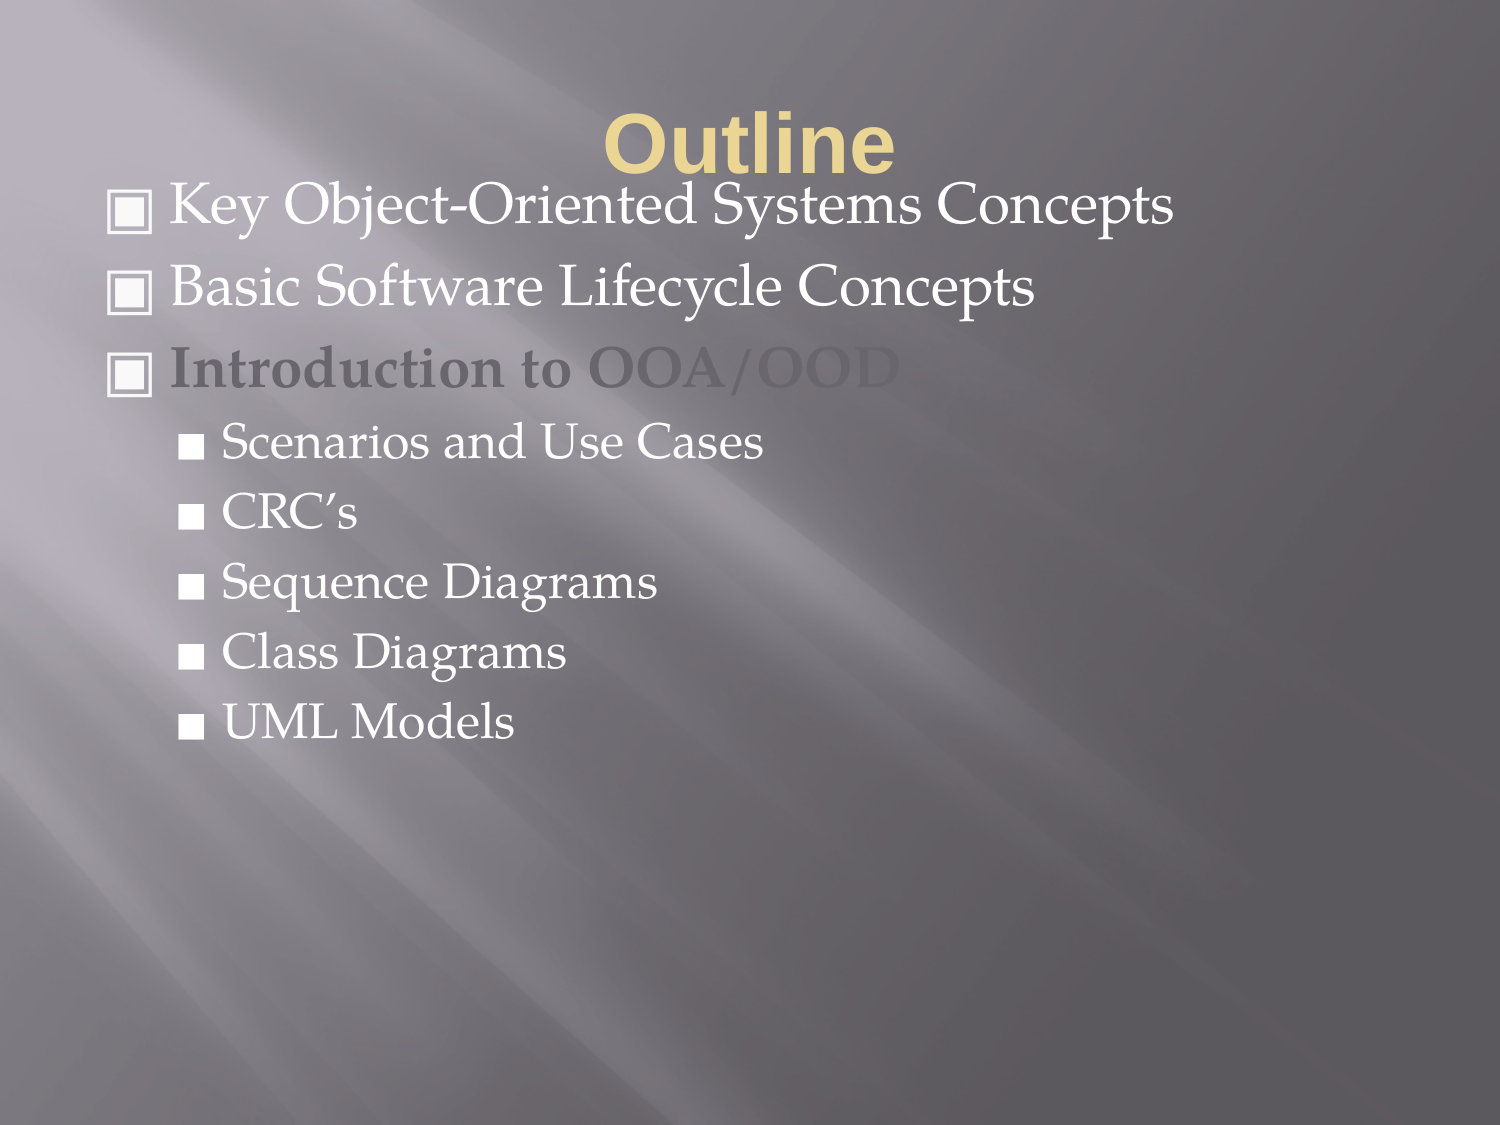

# Outline
Key Object-Oriented Systems Concepts
Basic Software Lifecycle Concepts
Introduction to OOA/OOD
Scenarios and Use Cases
CRC’s
Sequence Diagrams
Class Diagrams
UML Models